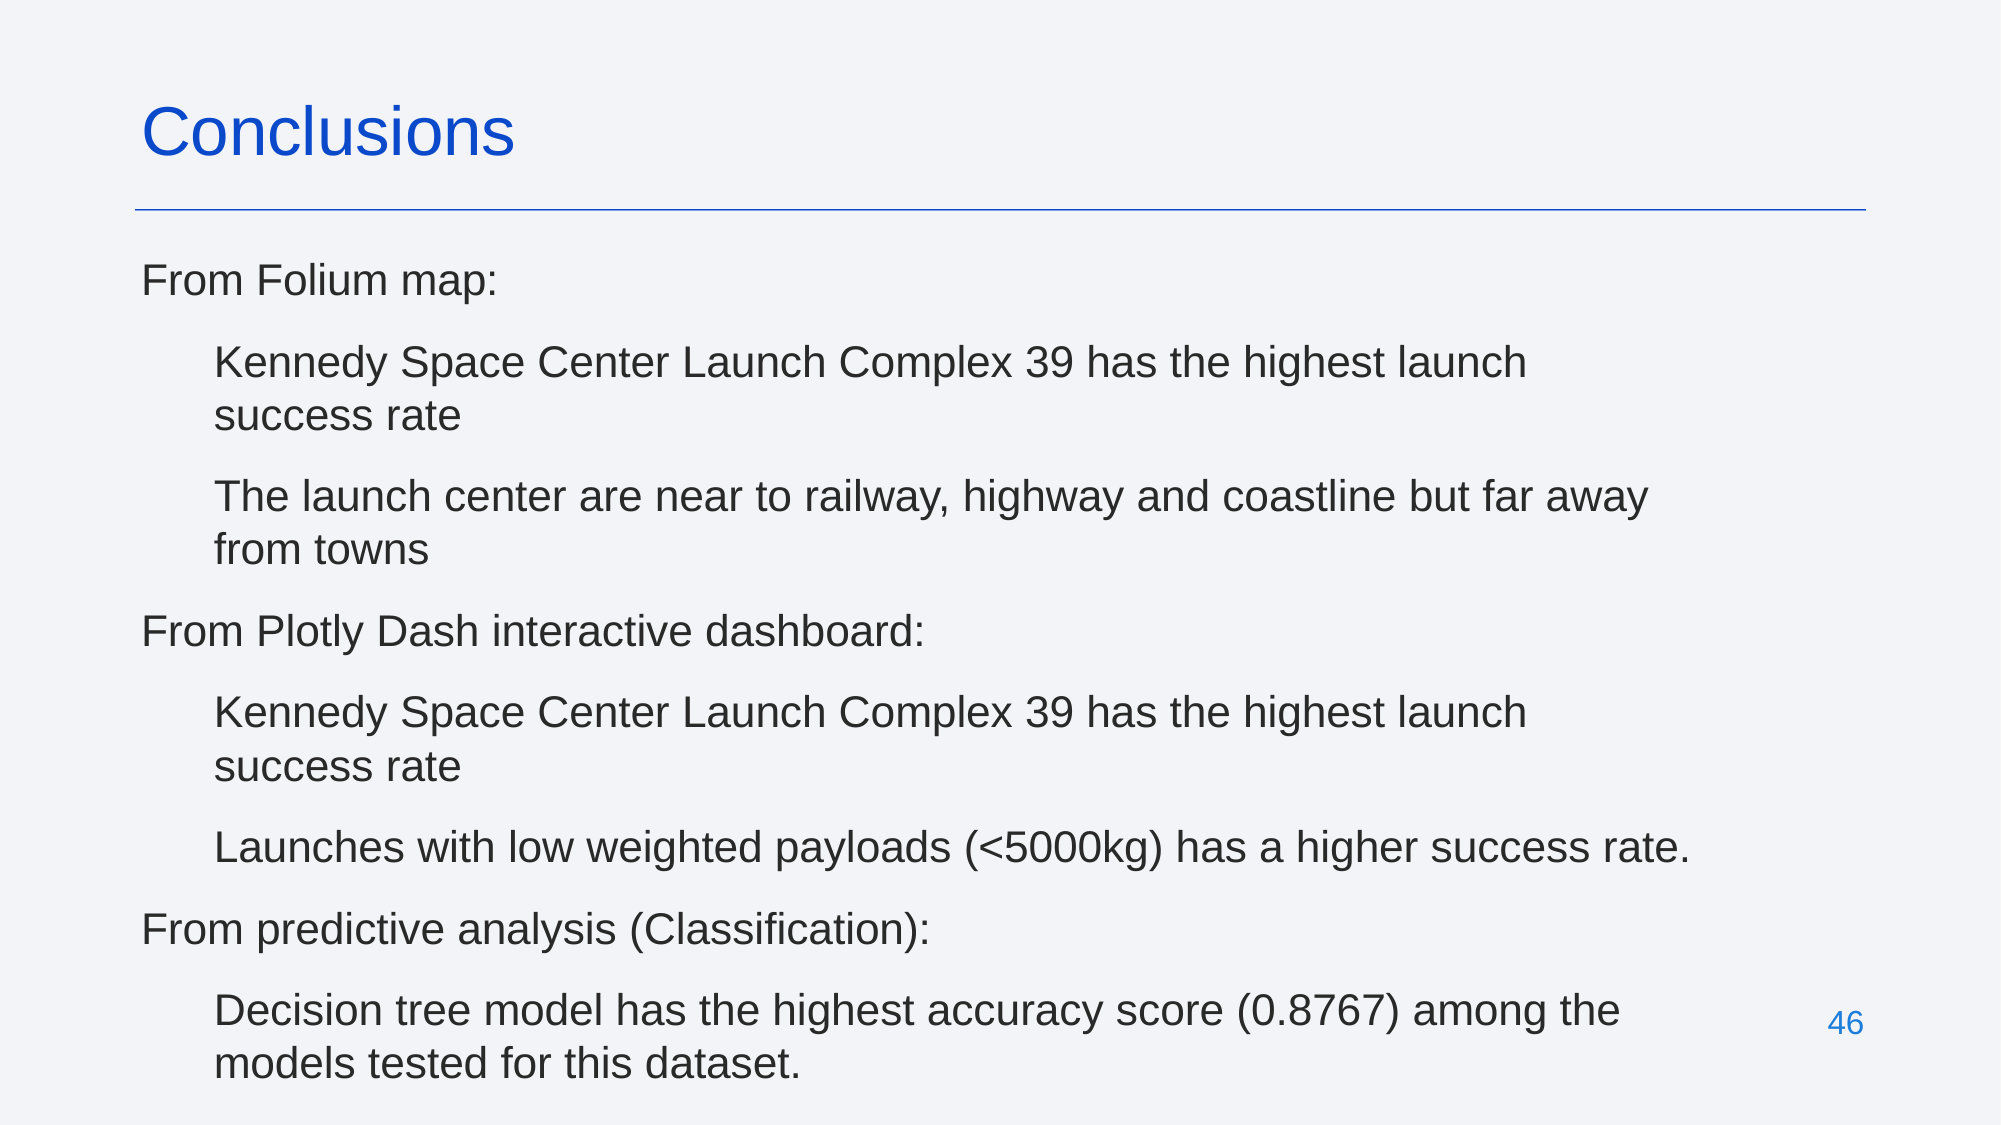

Conclusions
From Folium map:
Kennedy Space Center Launch Complex 39 has the highest launch success rate
The launch center are near to railway, highway and coastline but far away from towns
From Plotly Dash interactive dashboard:
Kennedy Space Center Launch Complex 39 has the highest launch success rate
Launches with low weighted payloads (<5000kg) has a higher success rate.
From predictive analysis (Classification):
Decision tree model has the highest accuracy score (0.8767) among the models tested for this dataset.
46